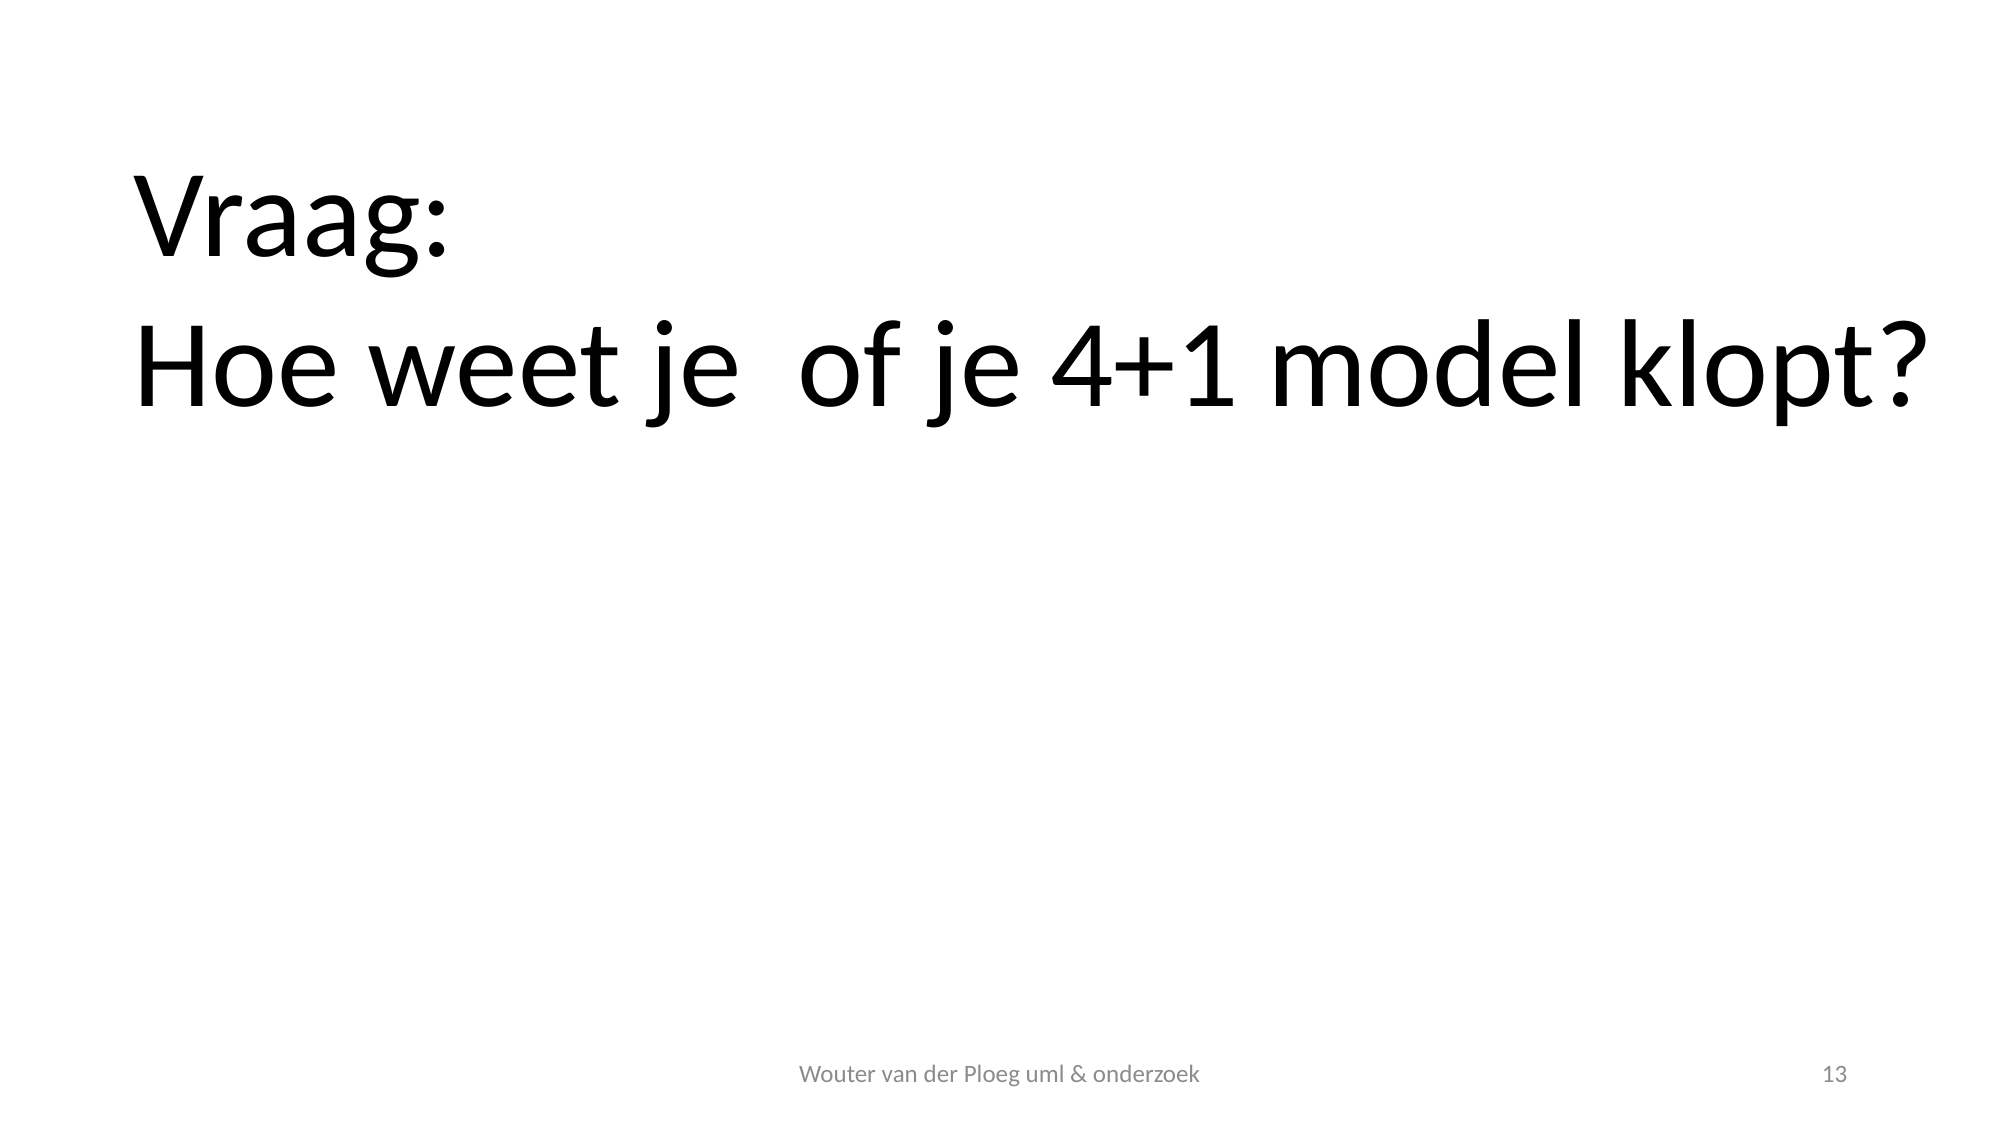

Vraag:
Hoe weet je  of je 4+1 model klopt?
Wouter van der Ploeg uml & onderzoek
13